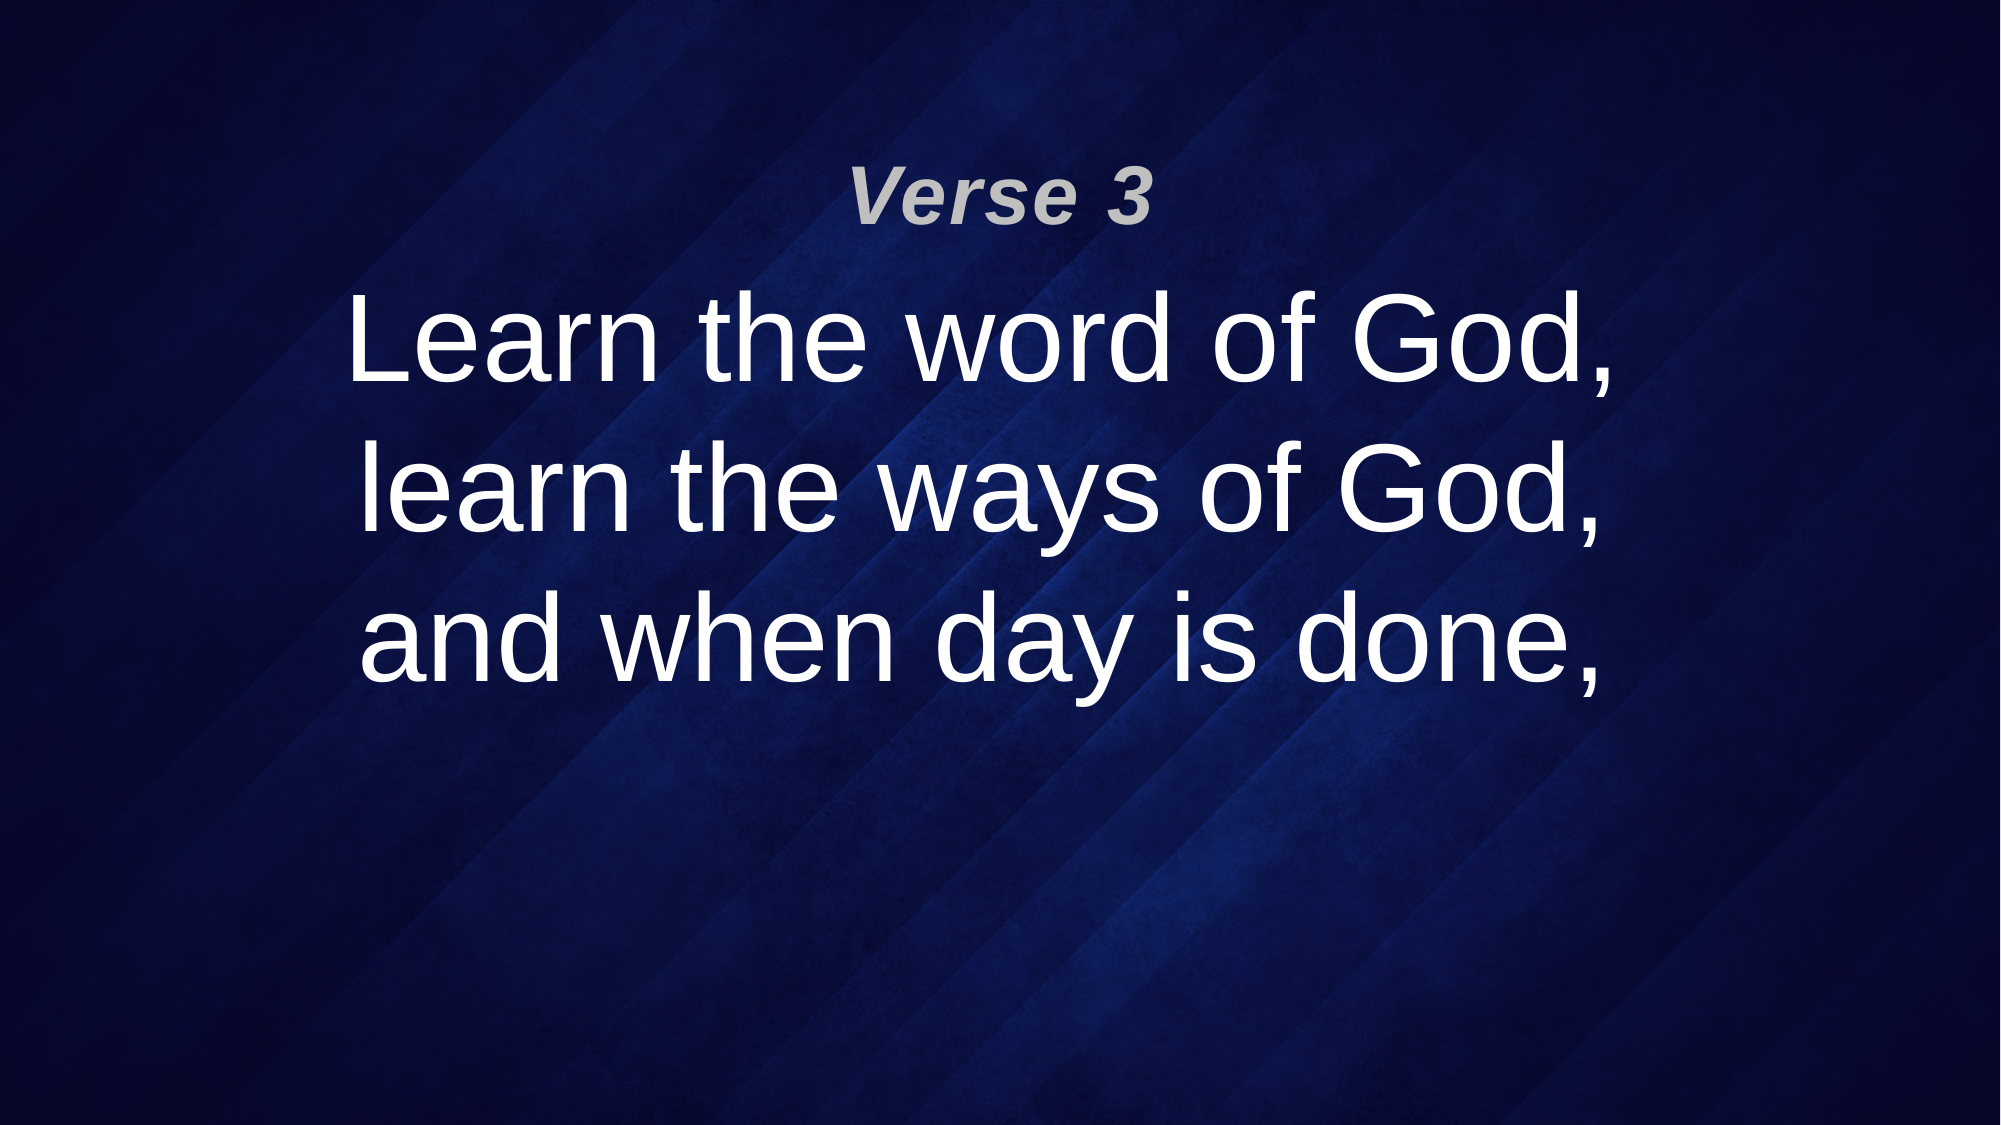

Verse 3
# Learn the word of God, learn the ways of God, and when day is done,